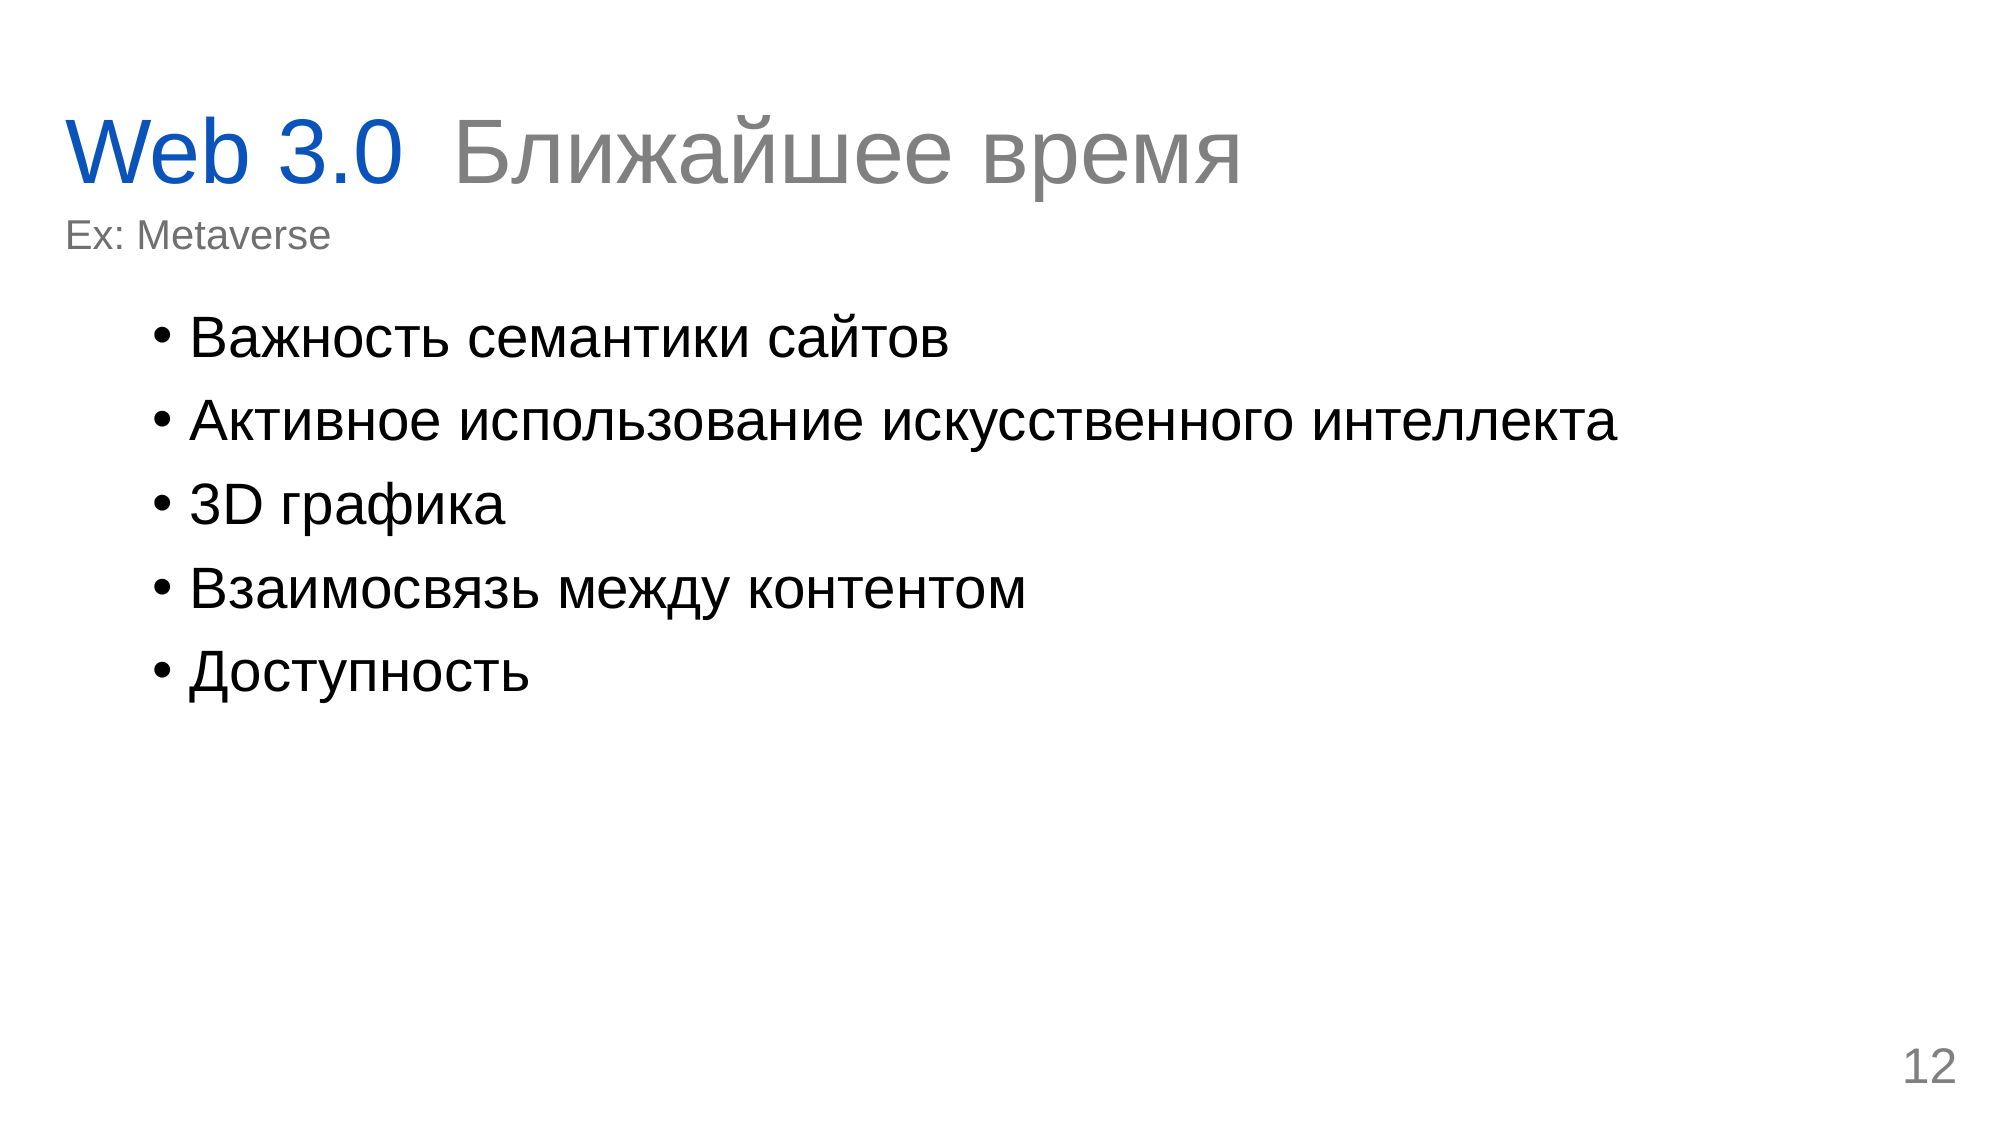

Web 3.0
Ближайшее время
Ex: Metaverse
Важность семантики сайтов
Активное использование искусственного интеллекта
3D графика
Взаимосвязь между контентом
Доступность
12